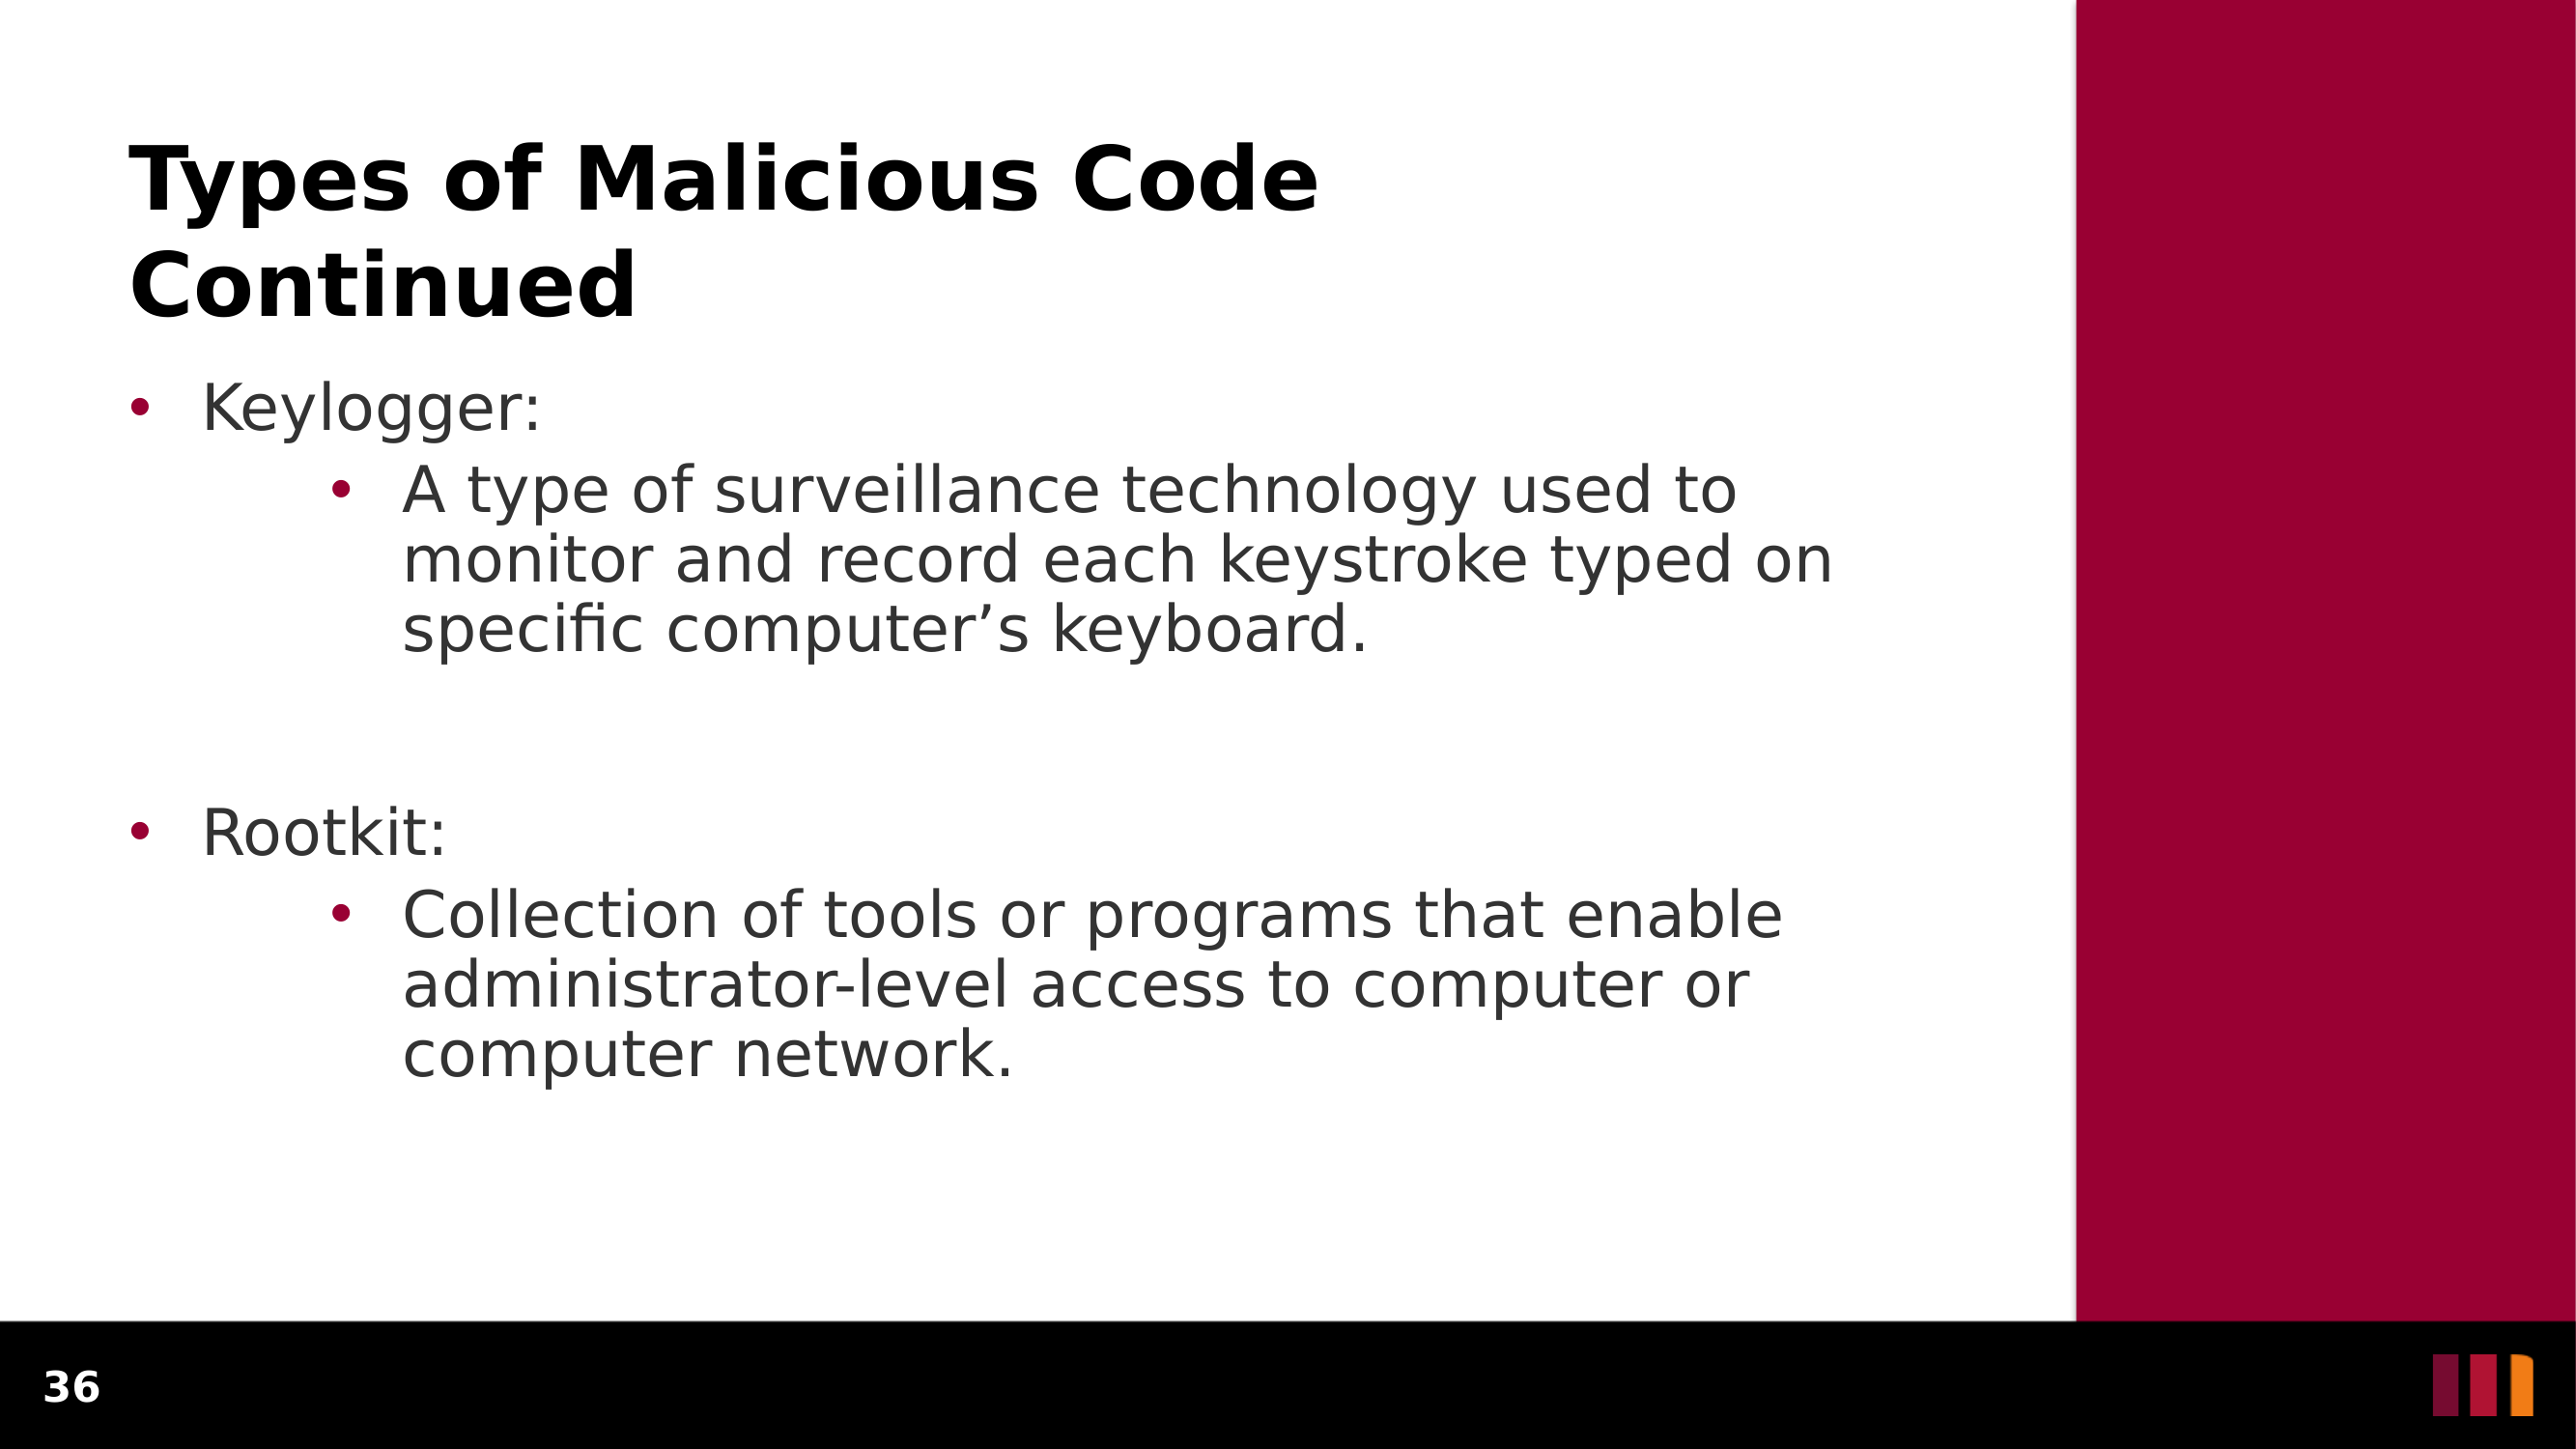

# Types of Malicious Code Continued
Keylogger:
A type of surveillance technology used to monitor and record each keystroke typed on specific computer’s keyboard.

Rootkit:
Collection of tools or programs that enable administrator-level access to computer or computer network.

36